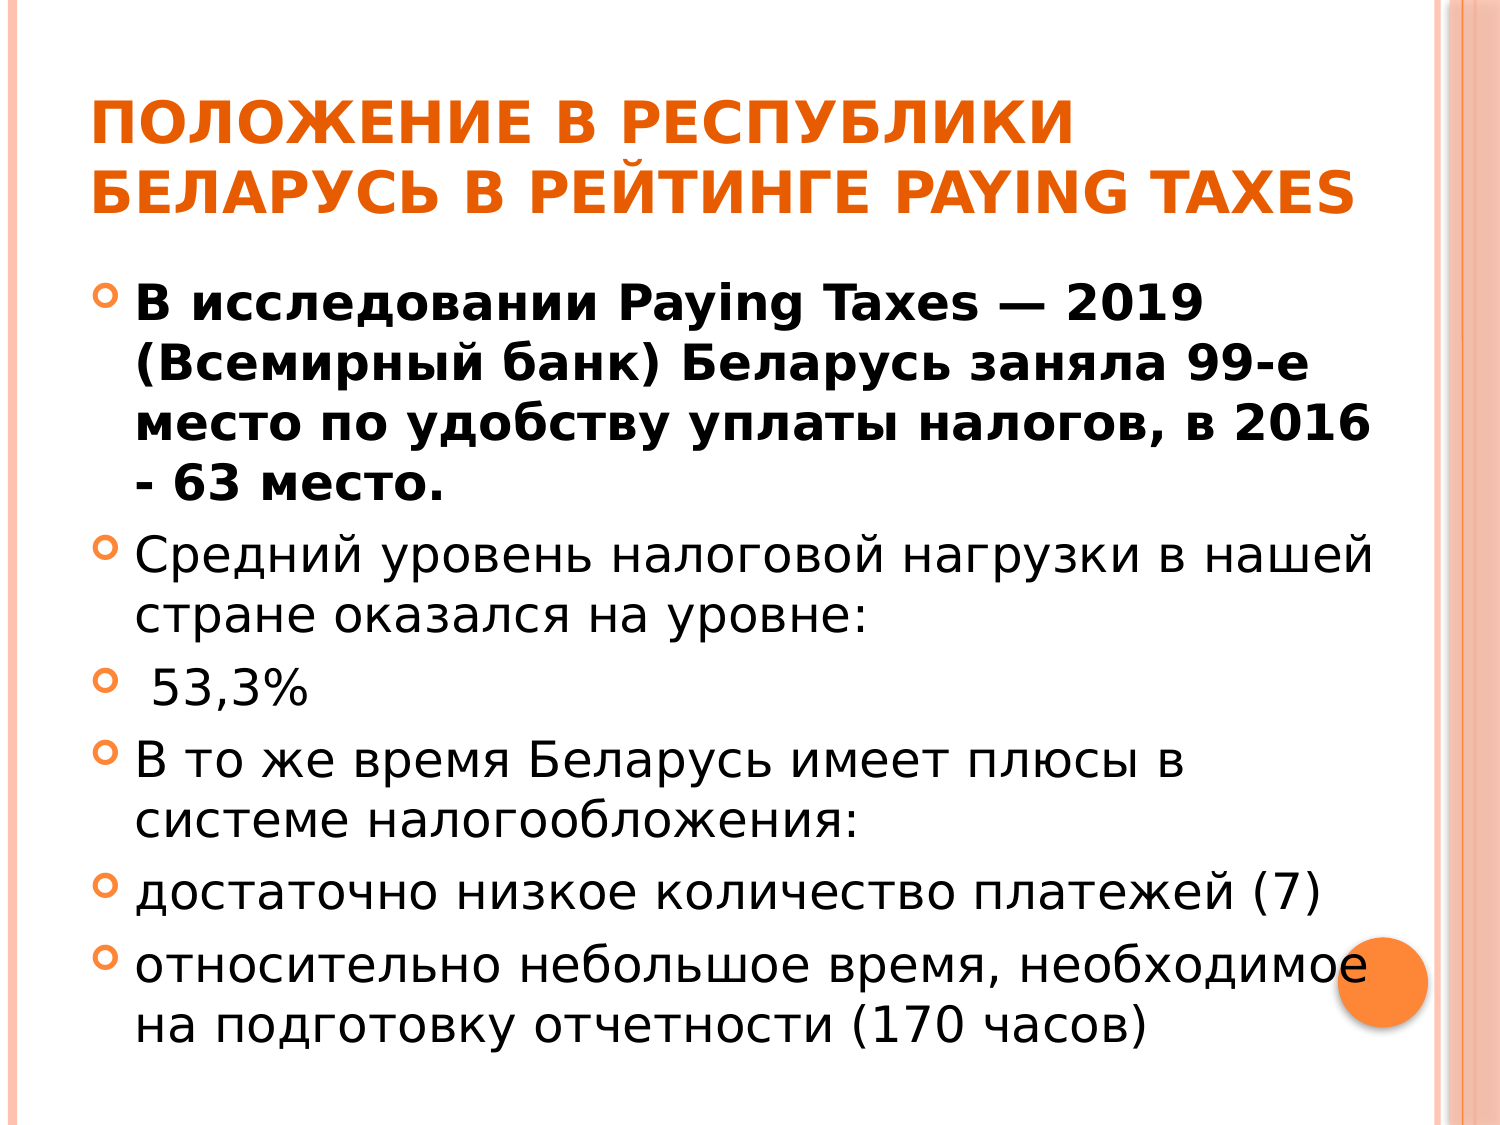

# Положение в Республики Беларусь в рейтинге Paying Taxes
В исследовании Paying Taxes — 2019 (Всемирный банк) Беларусь заняла 99-е место по удобству уплаты налогов, в 2016 - 63 место.
Средний уровень налоговой нагрузки в нашей стране оказался на уровне:
 53,3%
В то же время Беларусь имеет плюсы в системе налогообложения:
достаточно низкое количество платежей (7)
относительно небольшое время, необходимое на подготовку отчетности (170 часов)